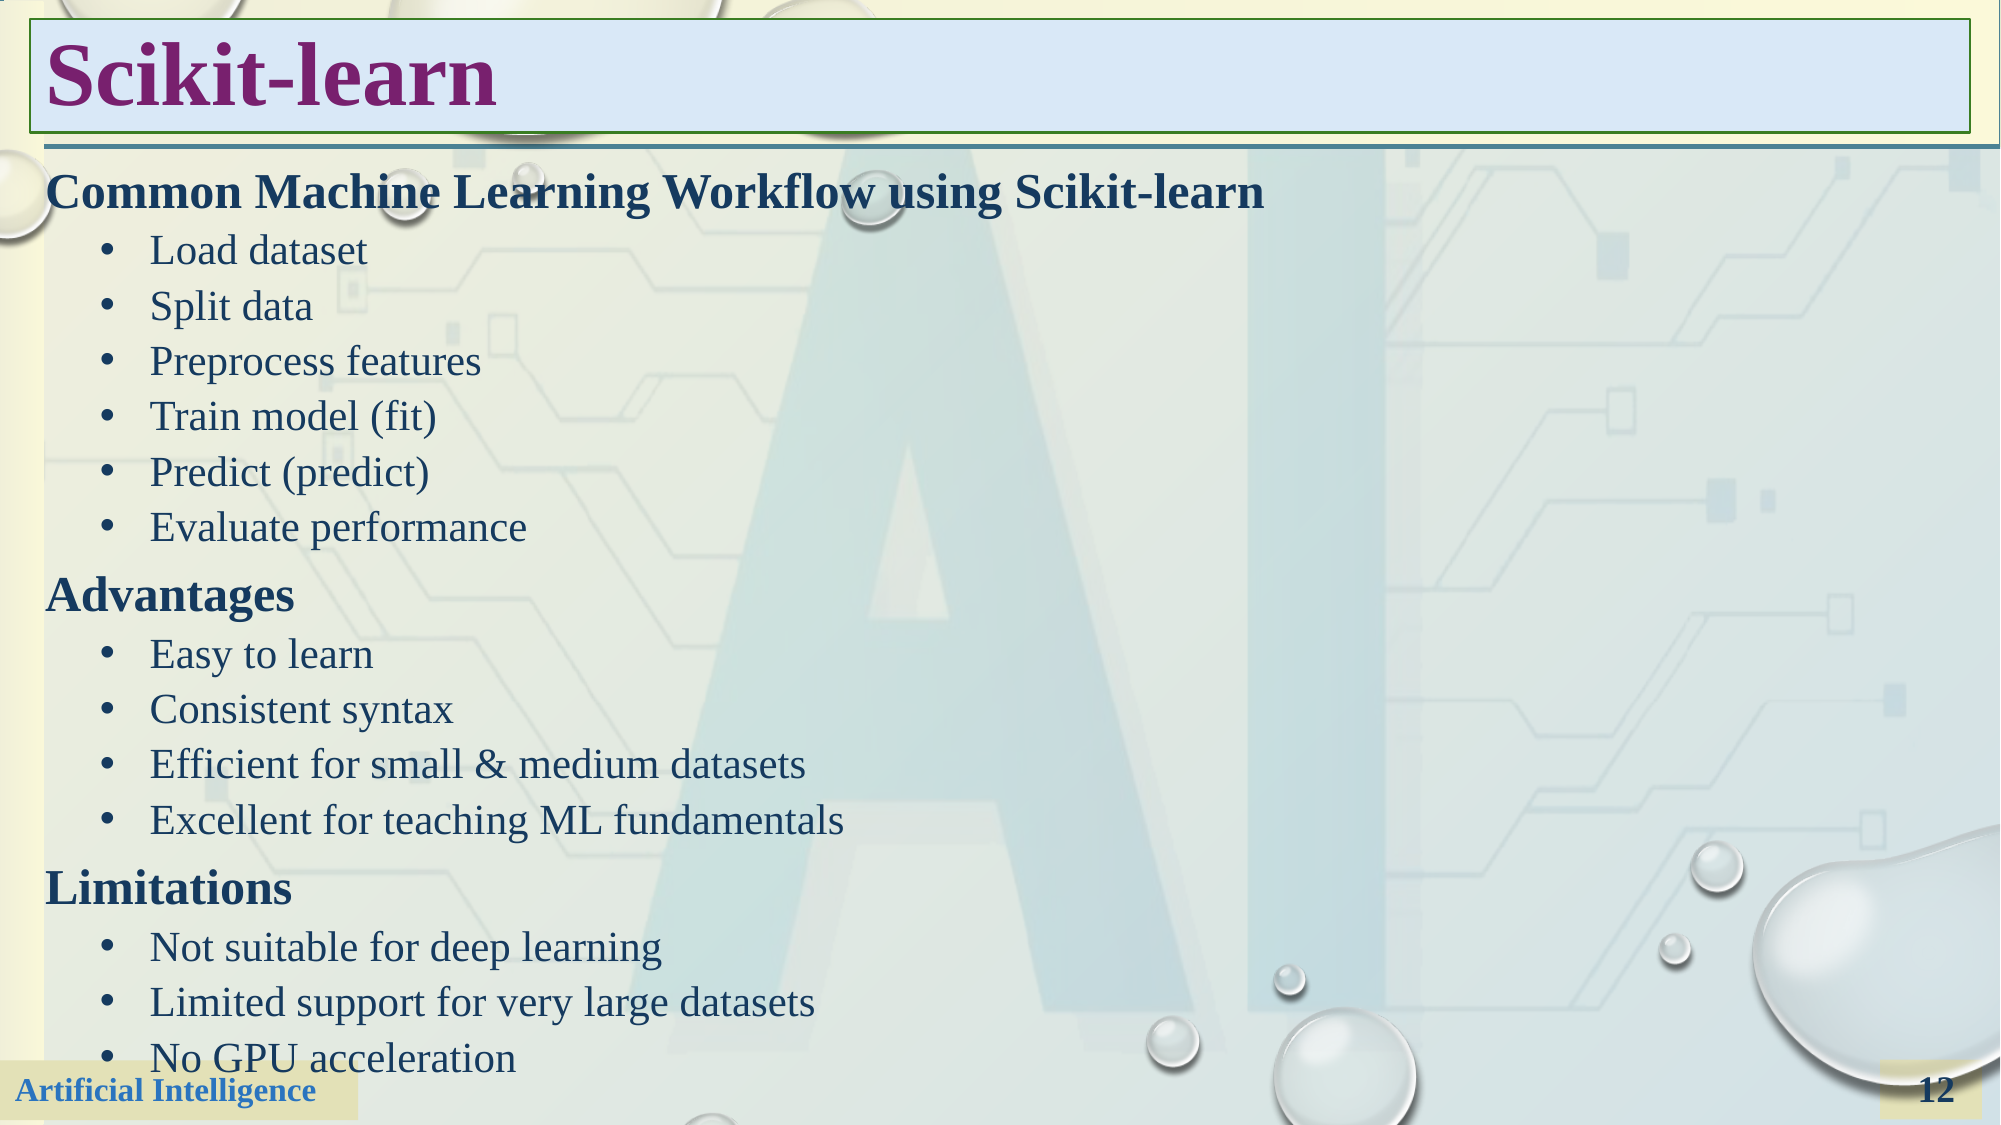

# Scikit-learn
Common Machine Learning Workflow using Scikit-learn
Load dataset
Split data
Preprocess features
Train model (fit)
Predict (predict)
Evaluate performance
Advantages
Easy to learn
Consistent syntax
Efficient for small & medium datasets
Excellent for teaching ML fundamentals
Limitations
Not suitable for deep learning
Limited support for very large datasets
No GPU acceleration

12